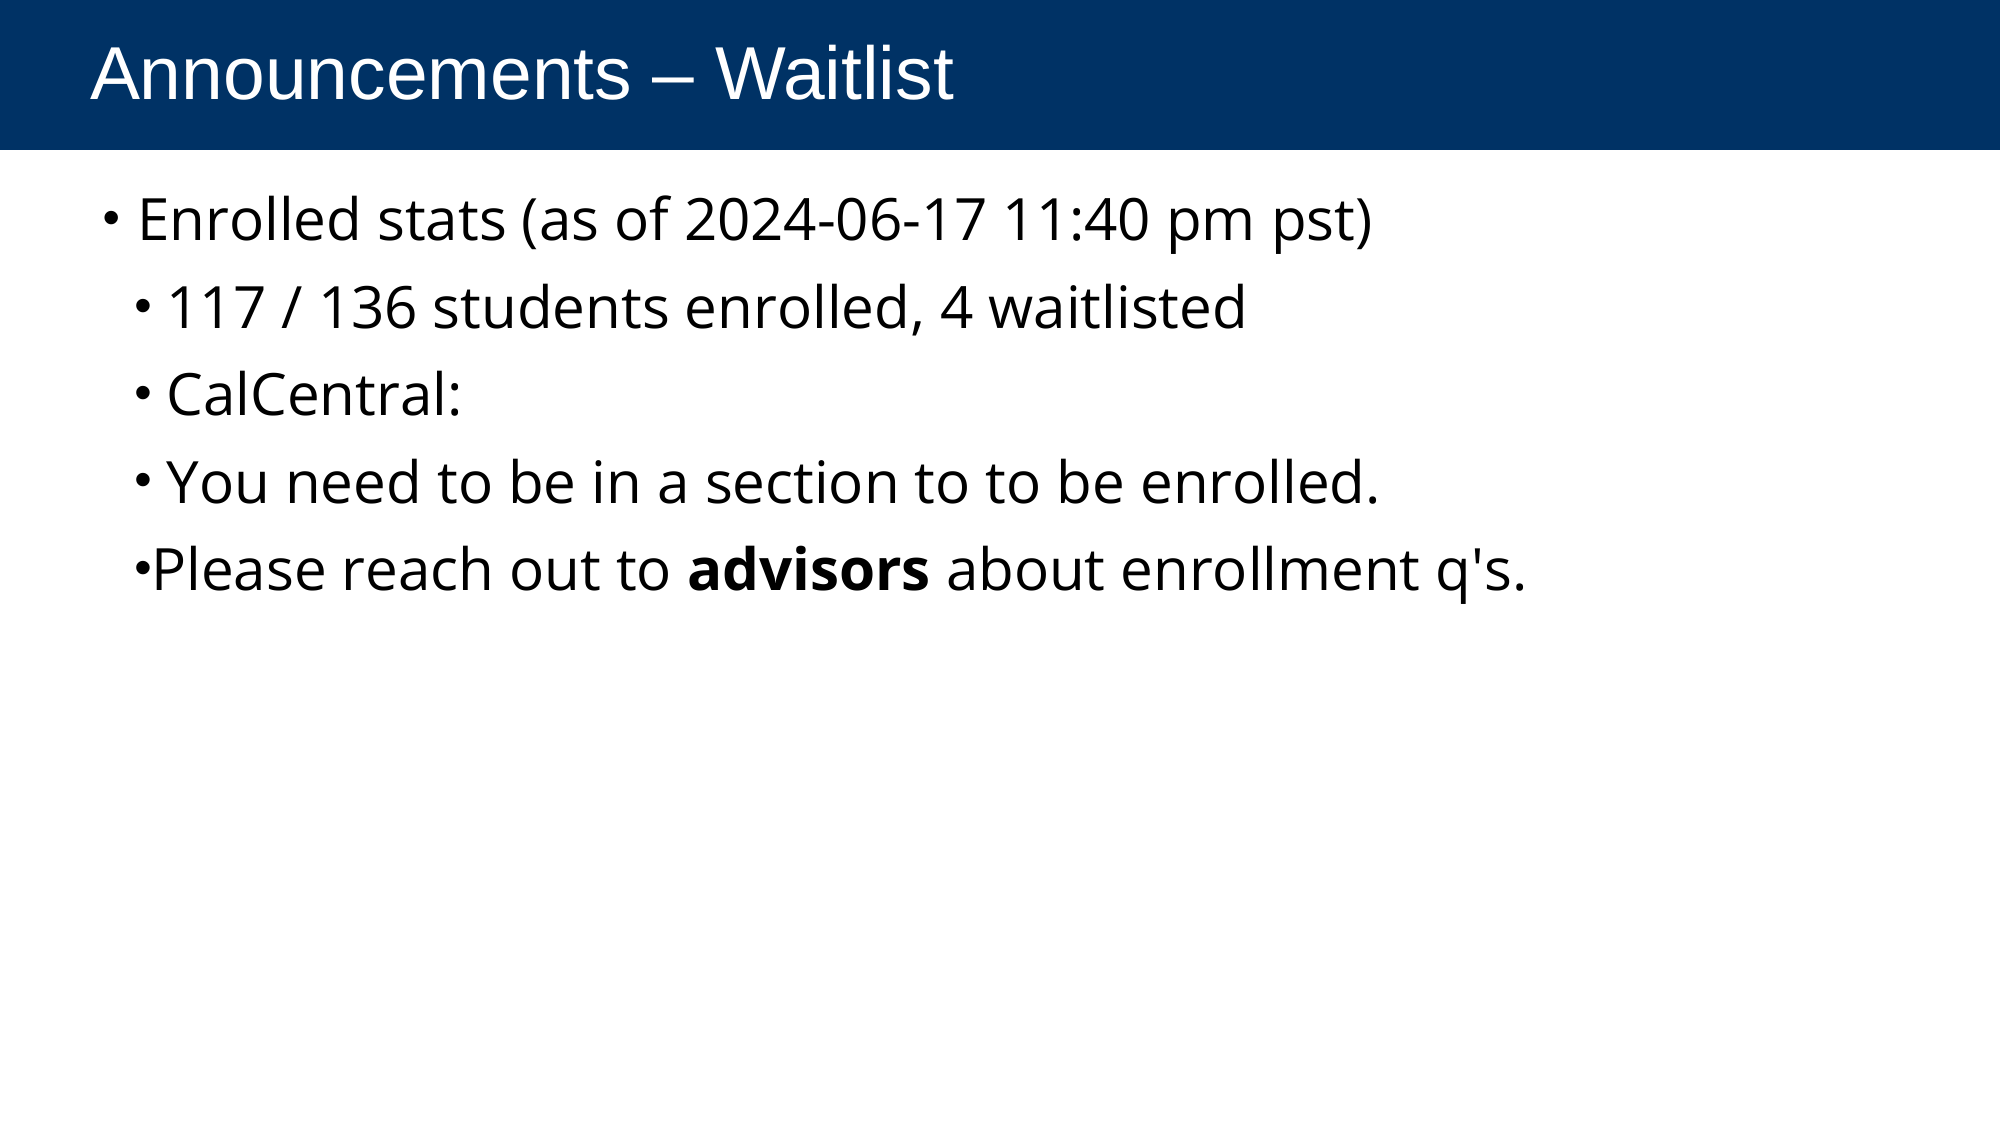

# Announcements – Waitlist
 Enrolled stats (as of 2024-06-17 11:40 pm pst)
 117 / 136 students enrolled, 4 waitlisted
 CalCentral:
 You need to be in a section to to be enrolled.
Please reach out to advisors about enrollment q's.